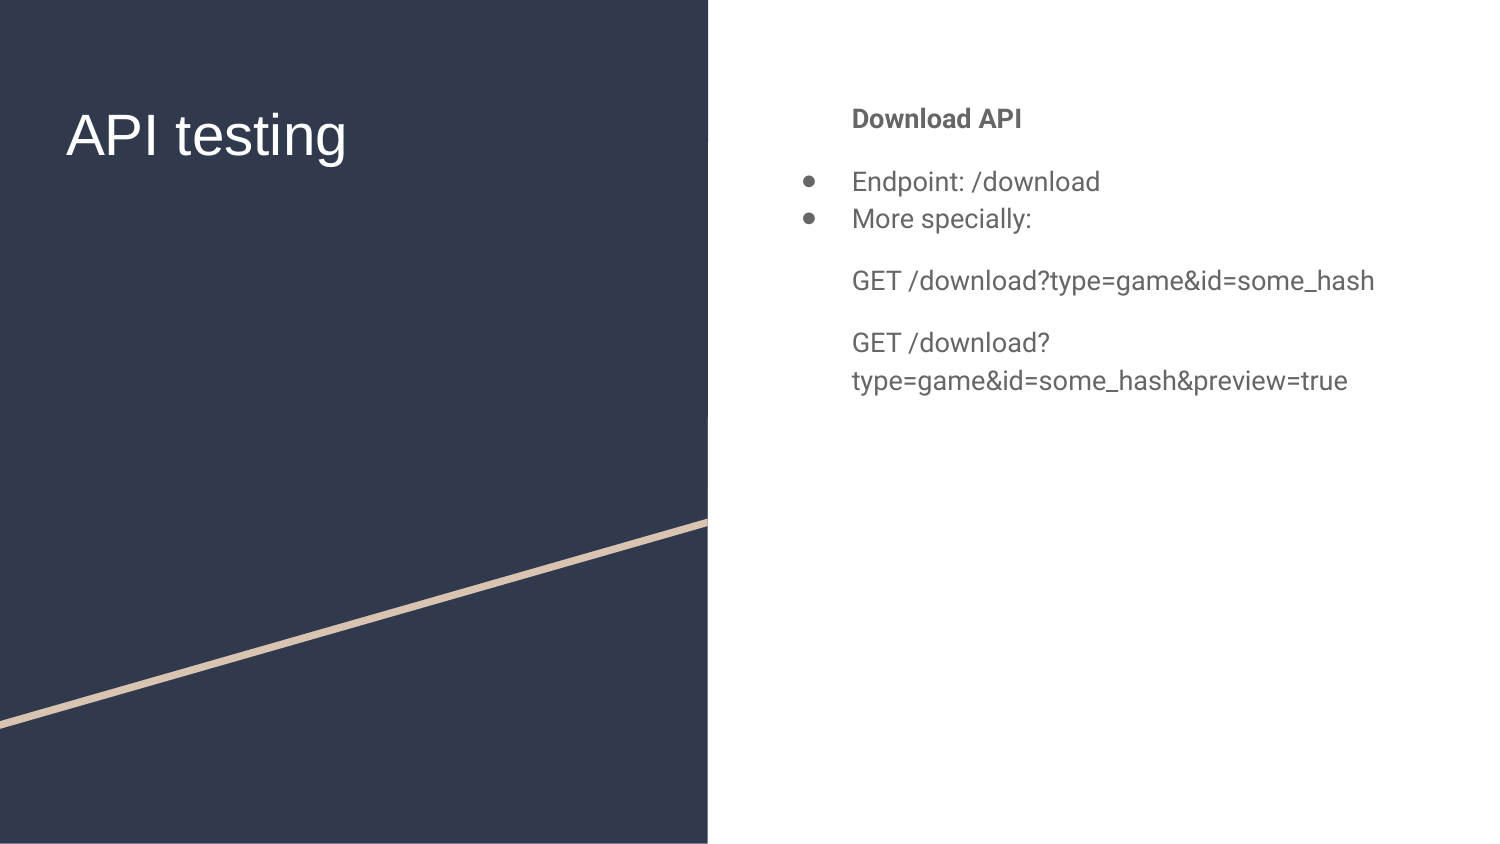

# API testing
Download API
Endpoint: /download
More specially:
GET /download?type=game&id=some_hash
GET /download?type=game&id=some_hash&preview=true